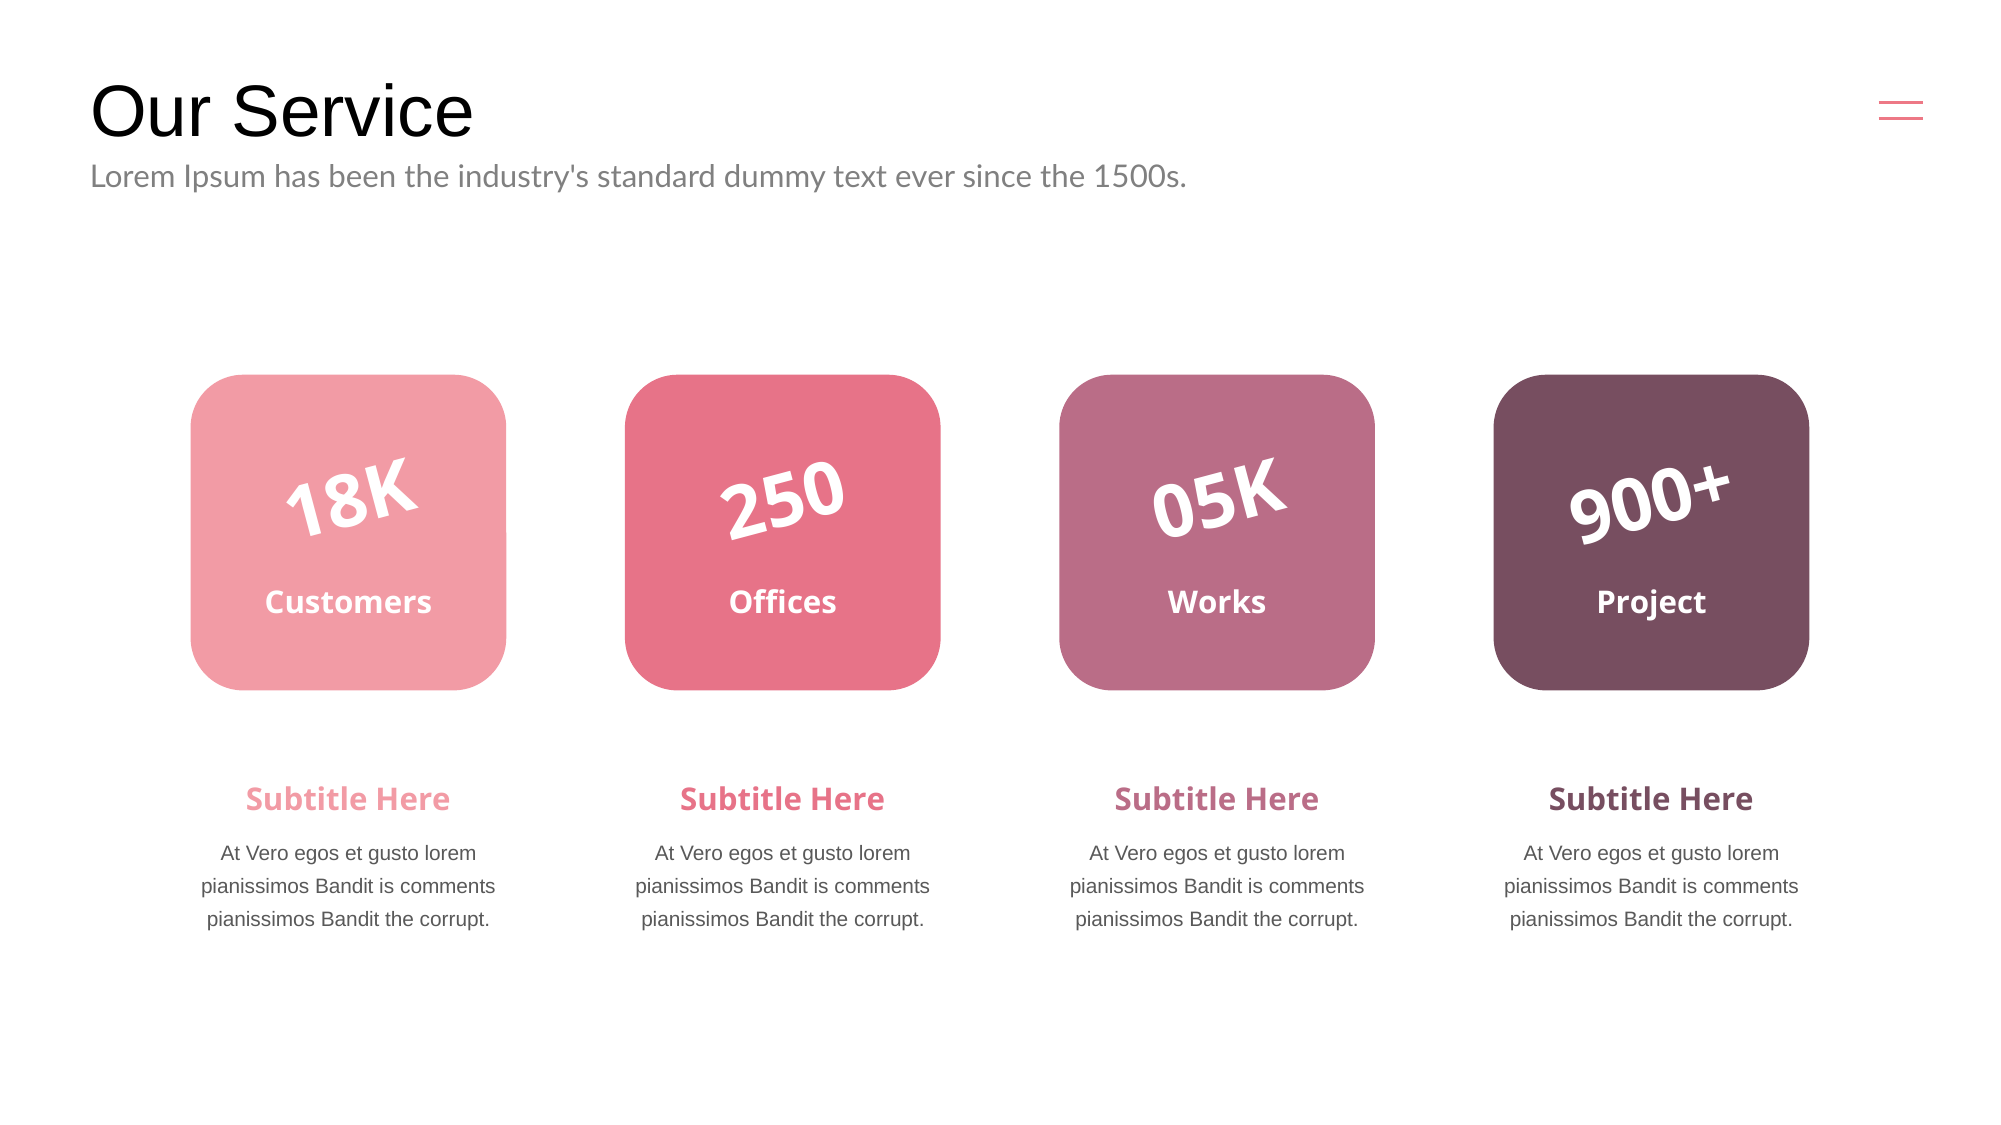

# Our Service
Lorem Ipsum has been the industry's standard dummy text ever since the 1500s.

18K
250
05K
900+
Customers
Offices
Works
Project
Subtitle Here
Subtitle Here
Subtitle Here
Subtitle Here
At Vero egos et gusto lorem pianissimos Bandit is comments pianissimos Bandit the corrupt.
At Vero egos et gusto lorem pianissimos Bandit is comments pianissimos Bandit the corrupt.
At Vero egos et gusto lorem pianissimos Bandit is comments pianissimos Bandit the corrupt.
At Vero egos et gusto lorem pianissimos Bandit is comments pianissimos Bandit the corrupt.